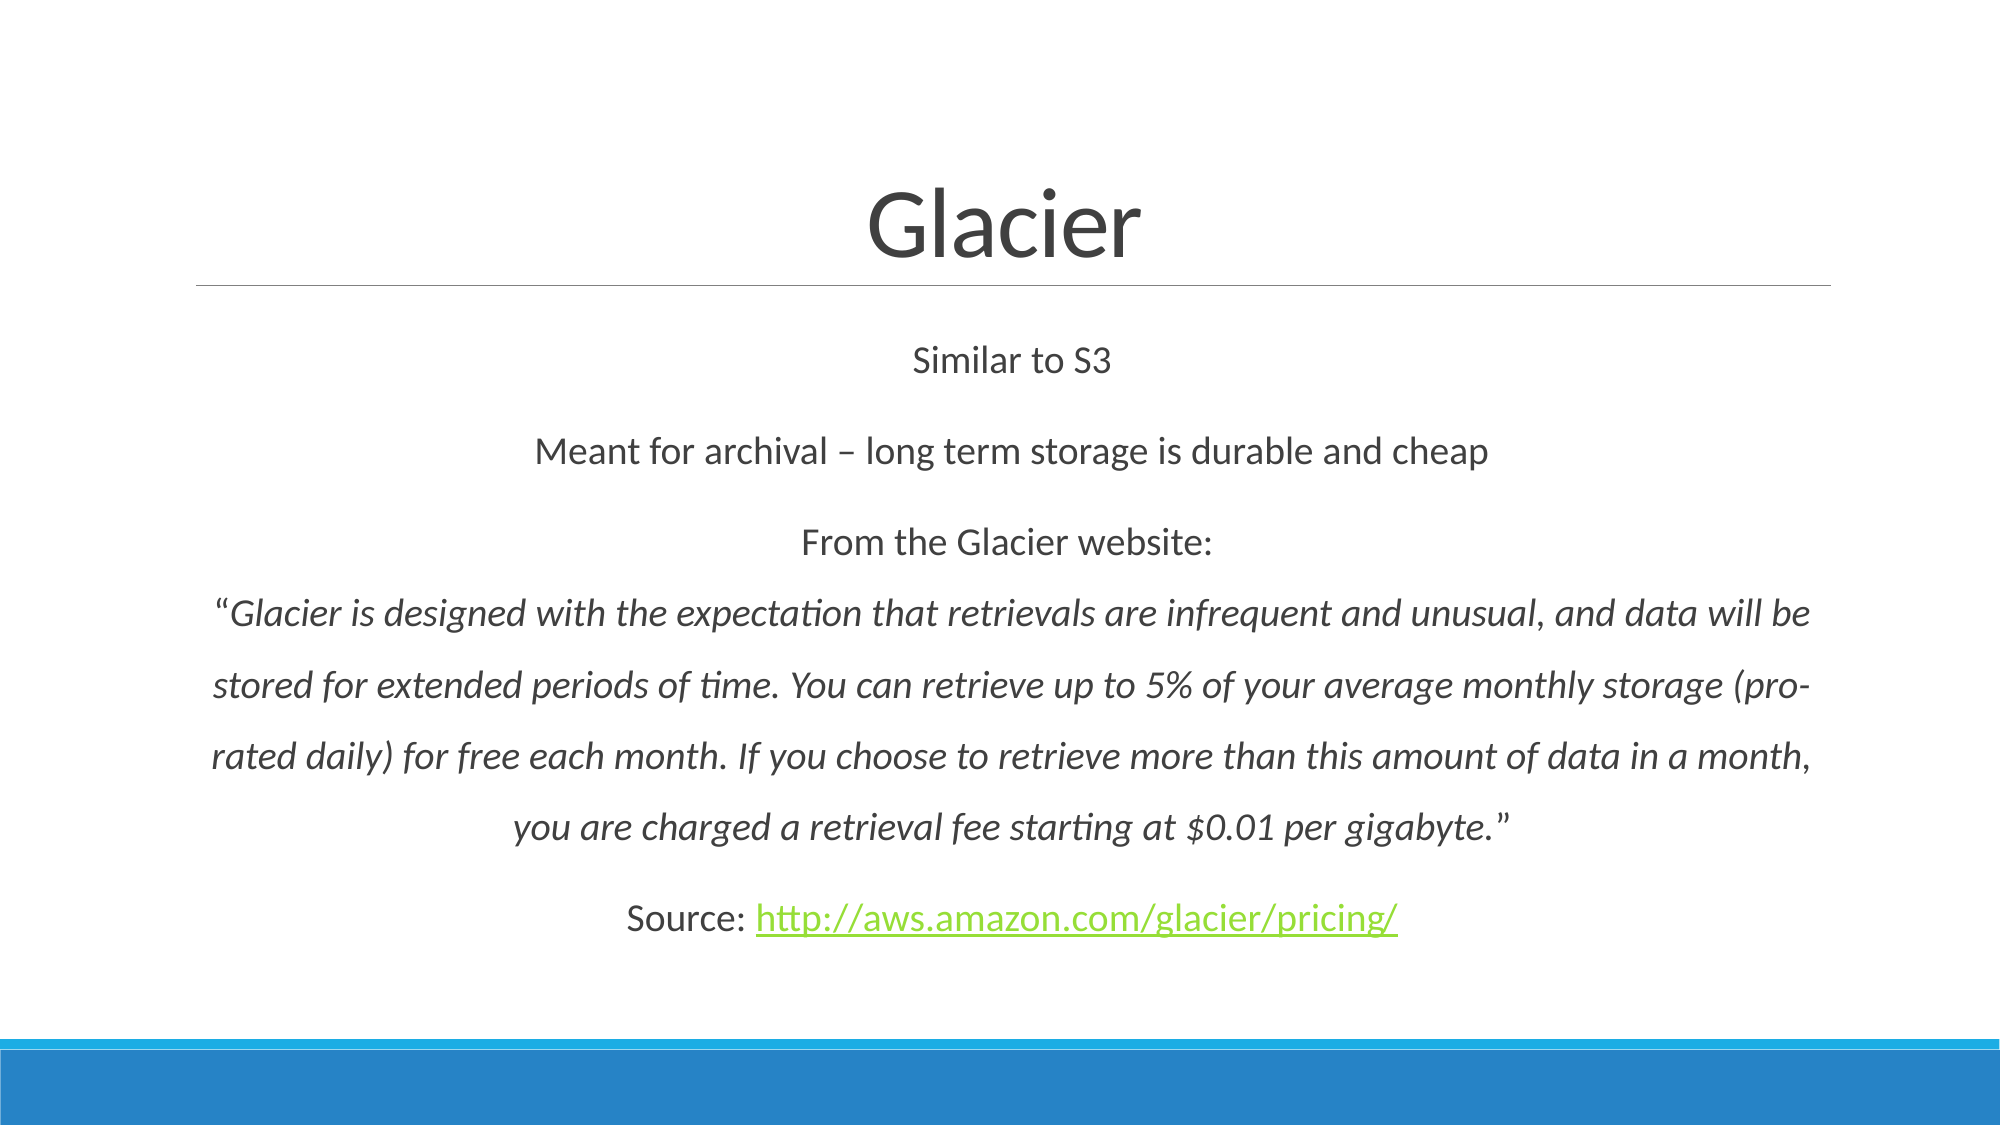

# Glacier
Similar to S3
Meant for archival – long term storage is durable and cheap
From the Glacier website:
“Glacier is designed with the expectation that retrievals are infrequent and unusual, and data will be stored for extended periods of time. You can retrieve up to 5% of your average monthly storage (pro-rated daily) for free each month. If you choose to retrieve more than this amount of data in a month, you are charged a retrieval fee starting at $0.01 per gigabyte.”
Source: http://aws.amazon.com/glacier/pricing/